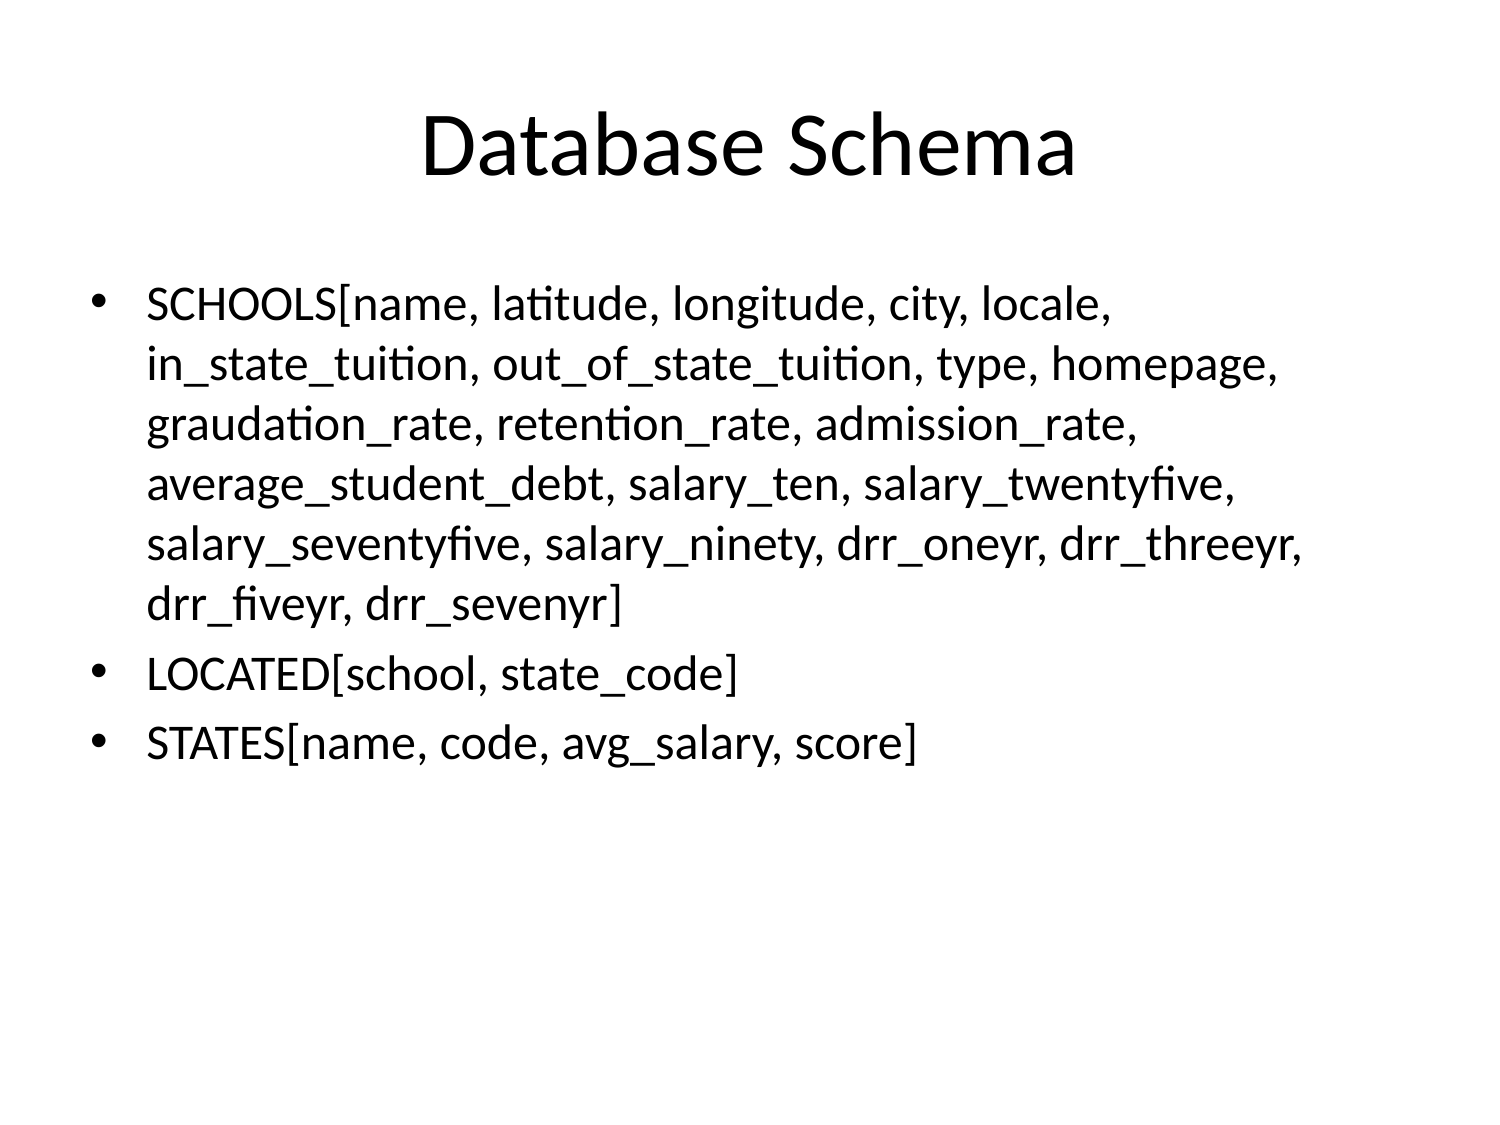

# Database Schema
SCHOOLS[name, latitude, longitude, city, locale, in_state_tuition, out_of_state_tuition, type, homepage, graudation_rate, retention_rate, admission_rate, average_student_debt, salary_ten, salary_twentyfive, salary_seventyfive, salary_ninety, drr_oneyr, drr_threeyr, drr_fiveyr, drr_sevenyr]
LOCATED[school, state_code]
STATES[name, code, avg_salary, score]